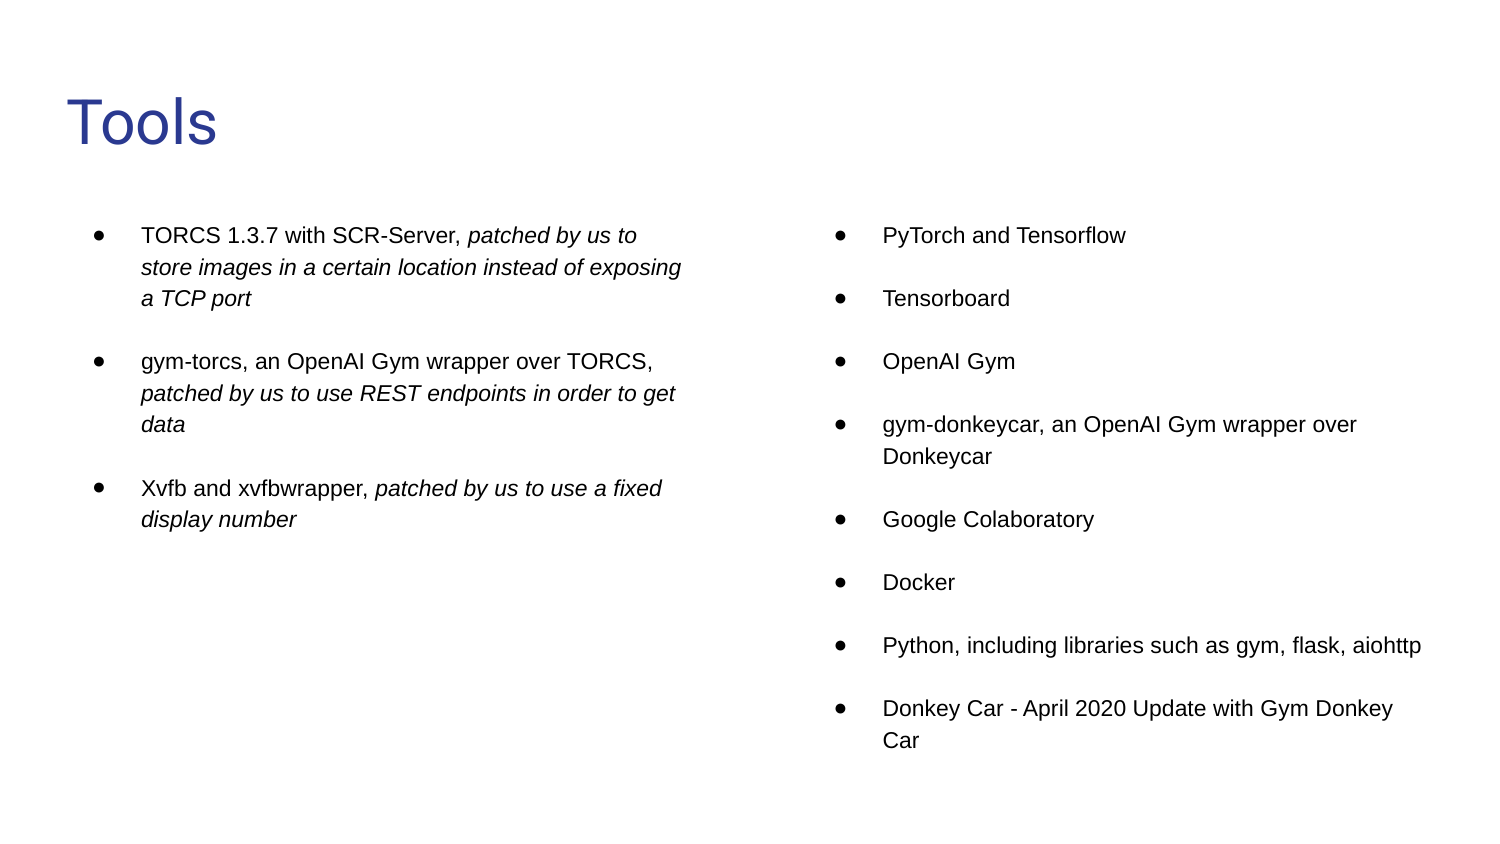

# Tools
TORCS 1.3.7 with SCR-Server, patched by us to store images in a certain location instead of exposing a TCP port

gym-torcs, an OpenAI Gym wrapper over TORCS, patched by us to use REST endpoints in order to get data

Xvfb and xvfbwrapper, patched by us to use a fixed display number
PyTorch and Tensorflow

Tensorboard

OpenAI Gym

gym-donkeycar, an OpenAI Gym wrapper over Donkeycar

Google Colaboratory

Docker

Python, including libraries such as gym, flask, aiohttp

Donkey Car - April 2020 Update with Gym Donkey Car